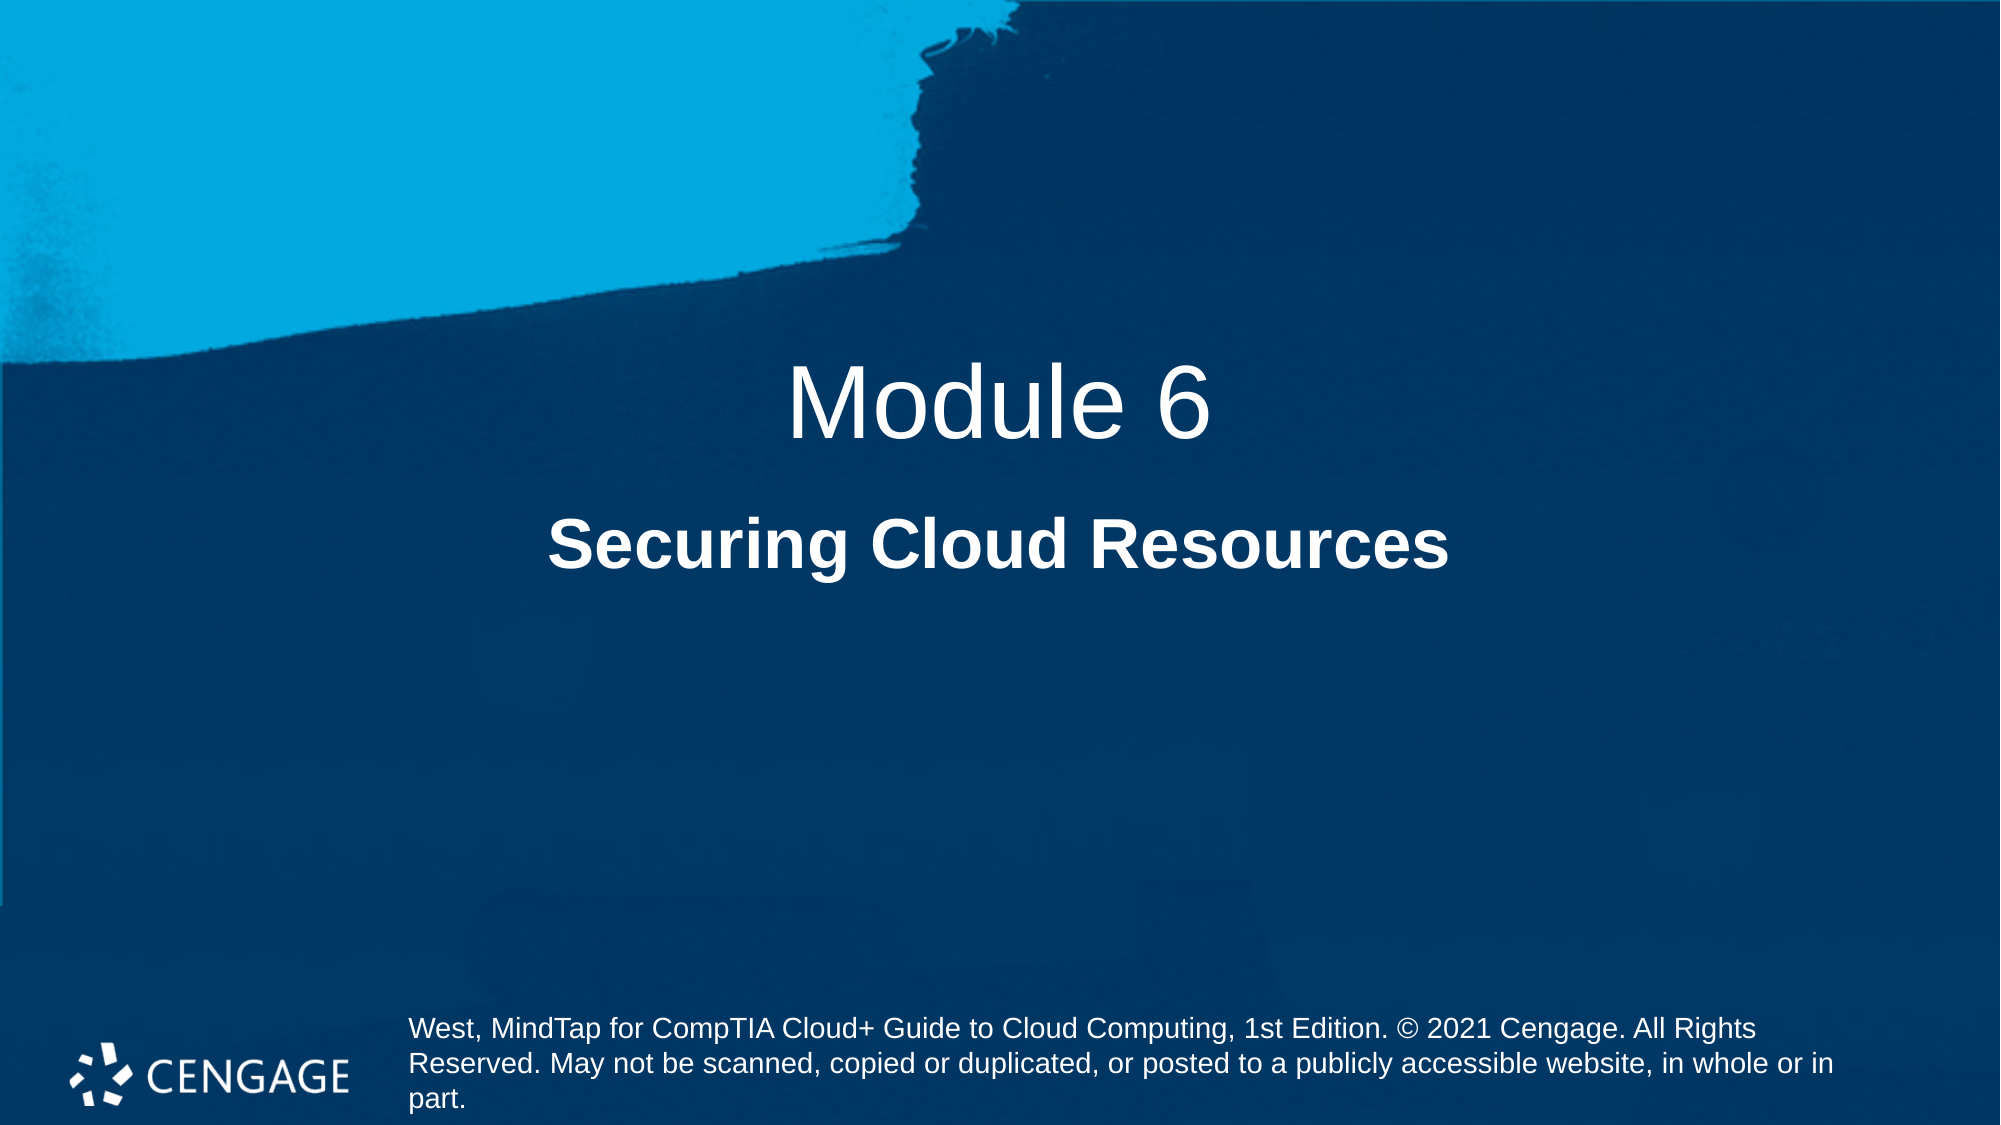

Module 6
# Securing Cloud Resources
West, MindTap for CompTIA Cloud+ Guide to Cloud Computing, 1st Edition. © 2021 Cengage. All Rights Reserved. May not be scanned, copied or duplicated, or posted to a publicly accessible website, in whole or in part.